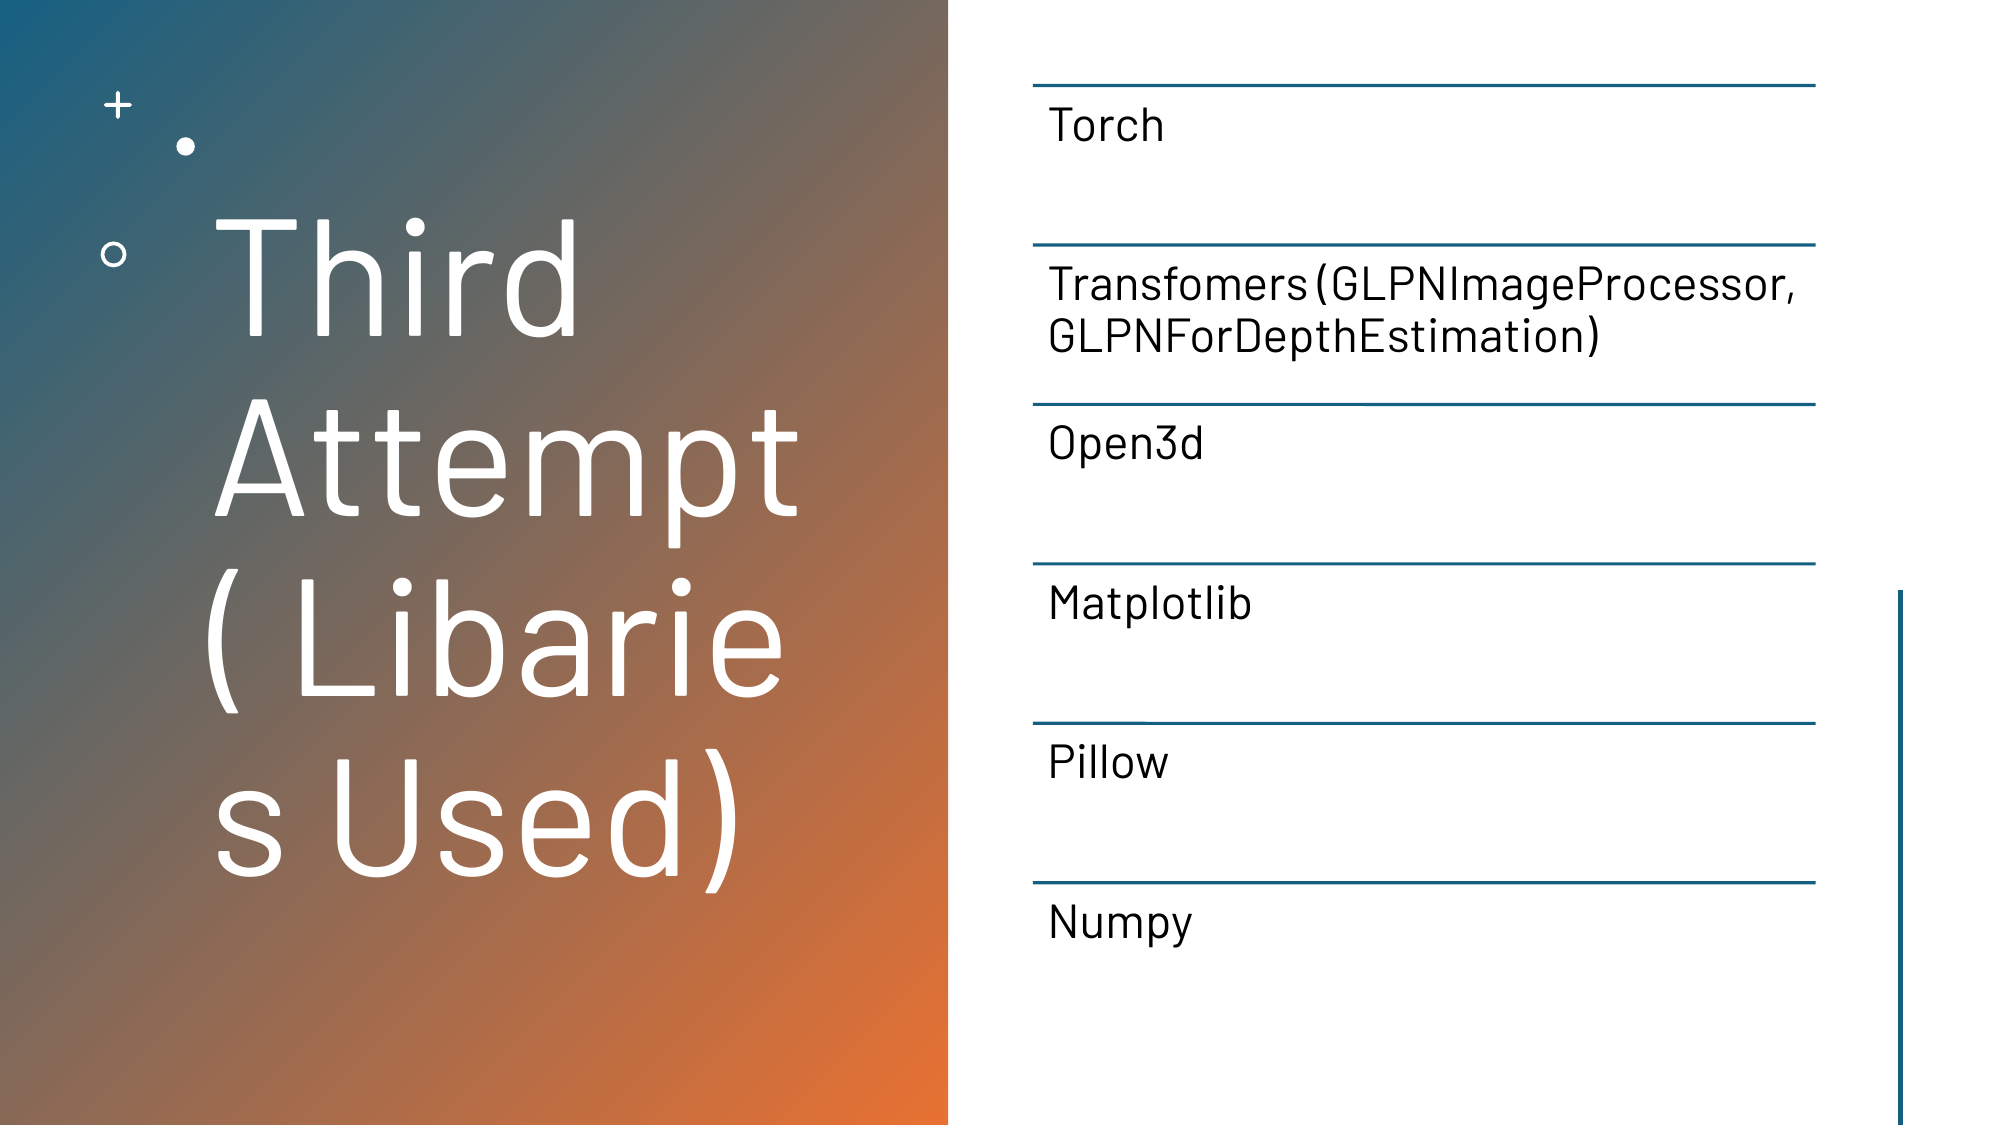

# Third Attempt ( Libaries Used)
Torch
Transfomers (GLPNImageProcessor, GLPNForDepthEstimation)
Open3d
Matplotlib
Pillow
Numpy